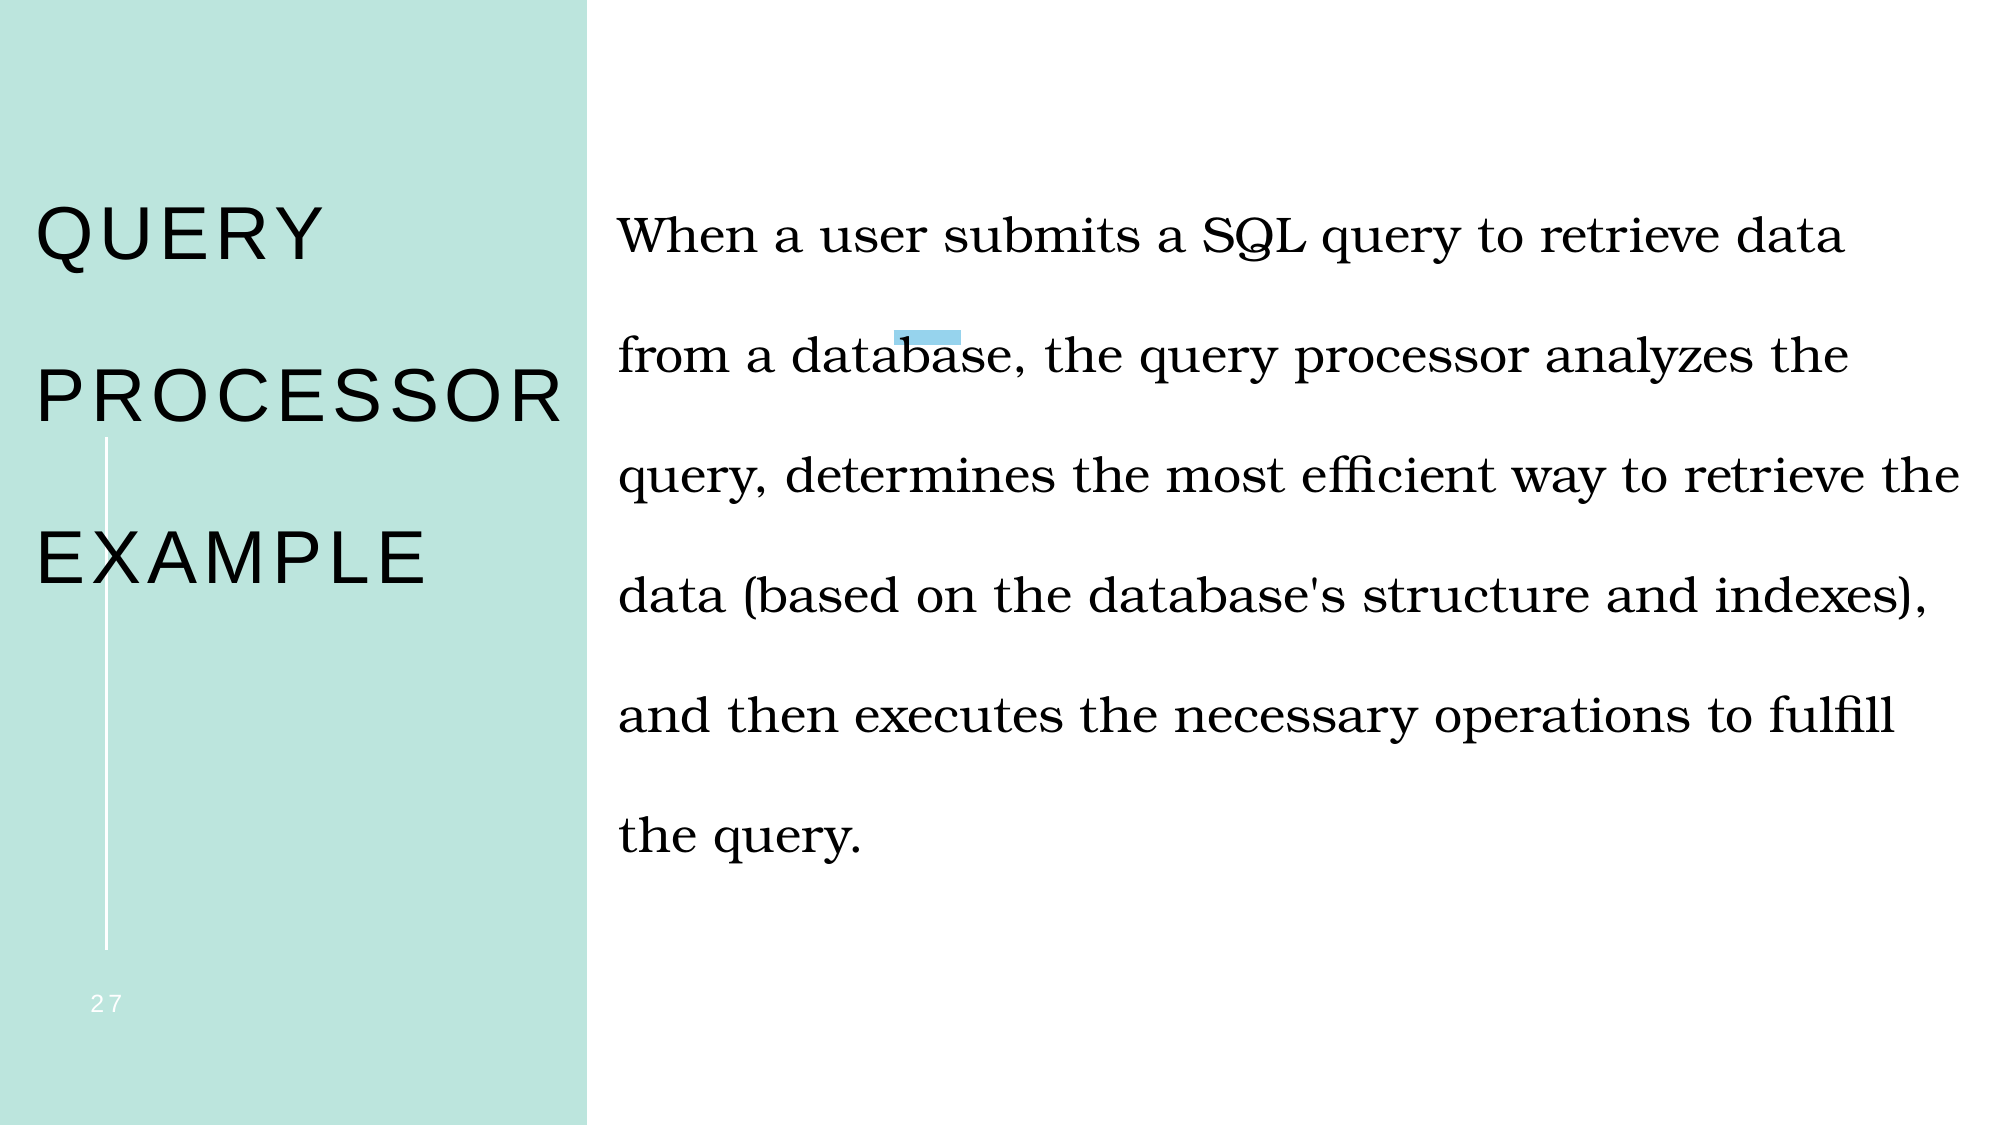

When a user submits a SQL query to retrieve data from a database, the query processor analyzes the query, determines the most efficient way to retrieve the data (based on the database's structure and indexes), and then executes the necessary operations to fulfill the query.
# Query Processor example
27